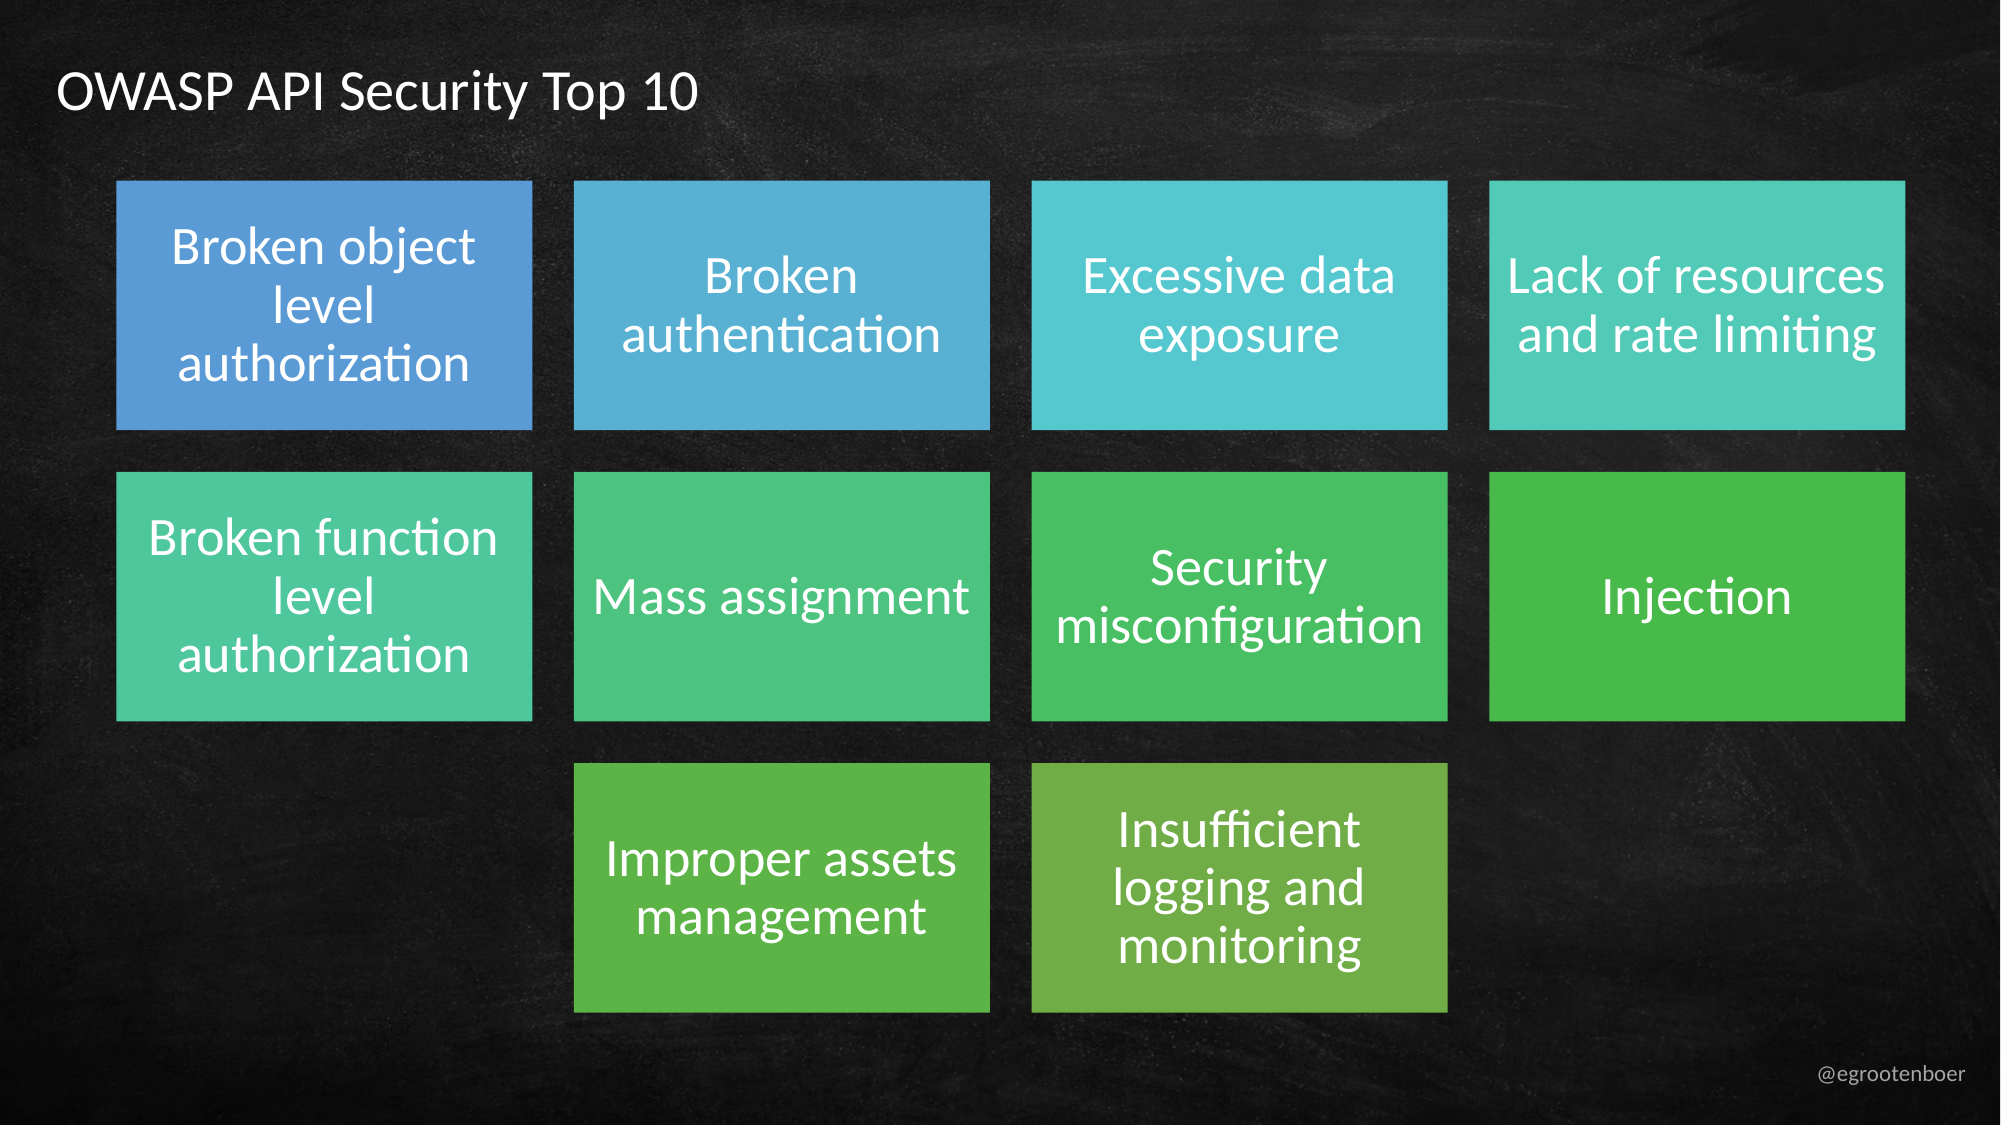

# OWASP API Security Top 10
Broken object level authorization
Broken authentication
Excessive data exposure
Lack of resources and rate limiting
Broken function level authorization
Mass assignment
Security misconfiguration
Injection
Improper assets management
Insufficient logging and monitoring